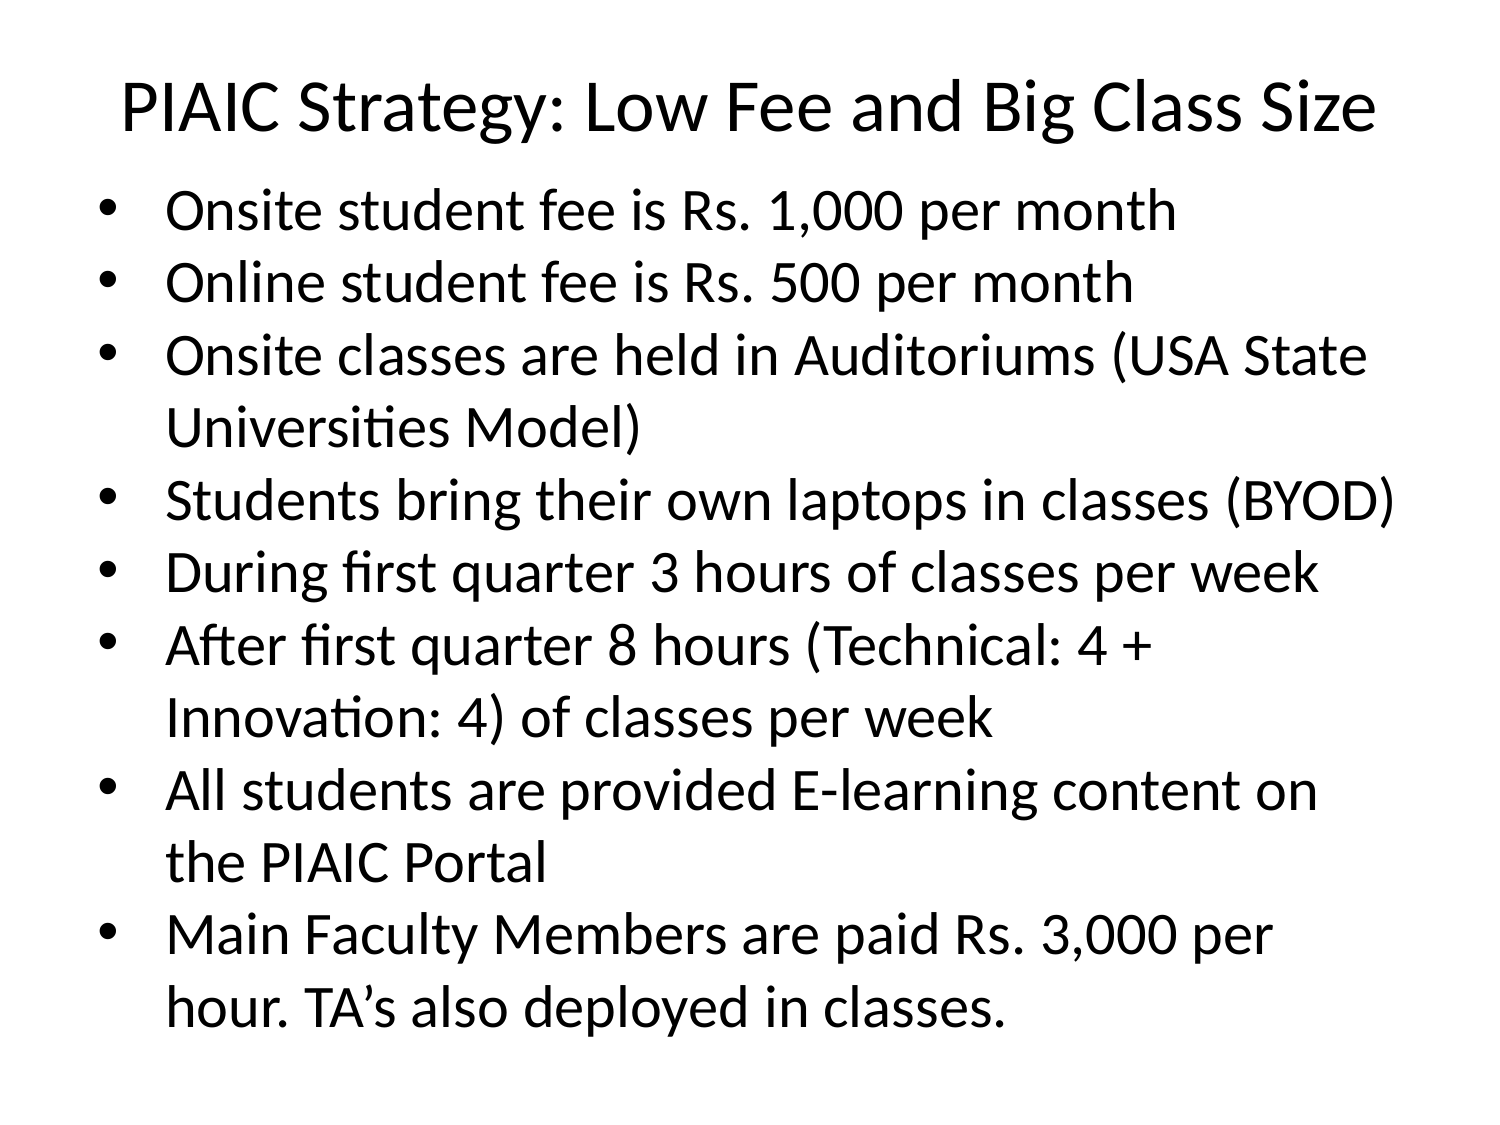

# PIAIC Strategy: Low Fee and Big Class Size
Onsite student fee is Rs. 1,000 per month
Online student fee is Rs. 500 per month
Onsite classes are held in Auditoriums (USA State Universities Model)
Students bring their own laptops in classes (BYOD)
During first quarter 3 hours of classes per week
After first quarter 8 hours (Technical: 4 + Innovation: 4) of classes per week
All students are provided E-learning content on the PIAIC Portal
Main Faculty Members are paid Rs. 3,000 per hour. TA’s also deployed in classes.